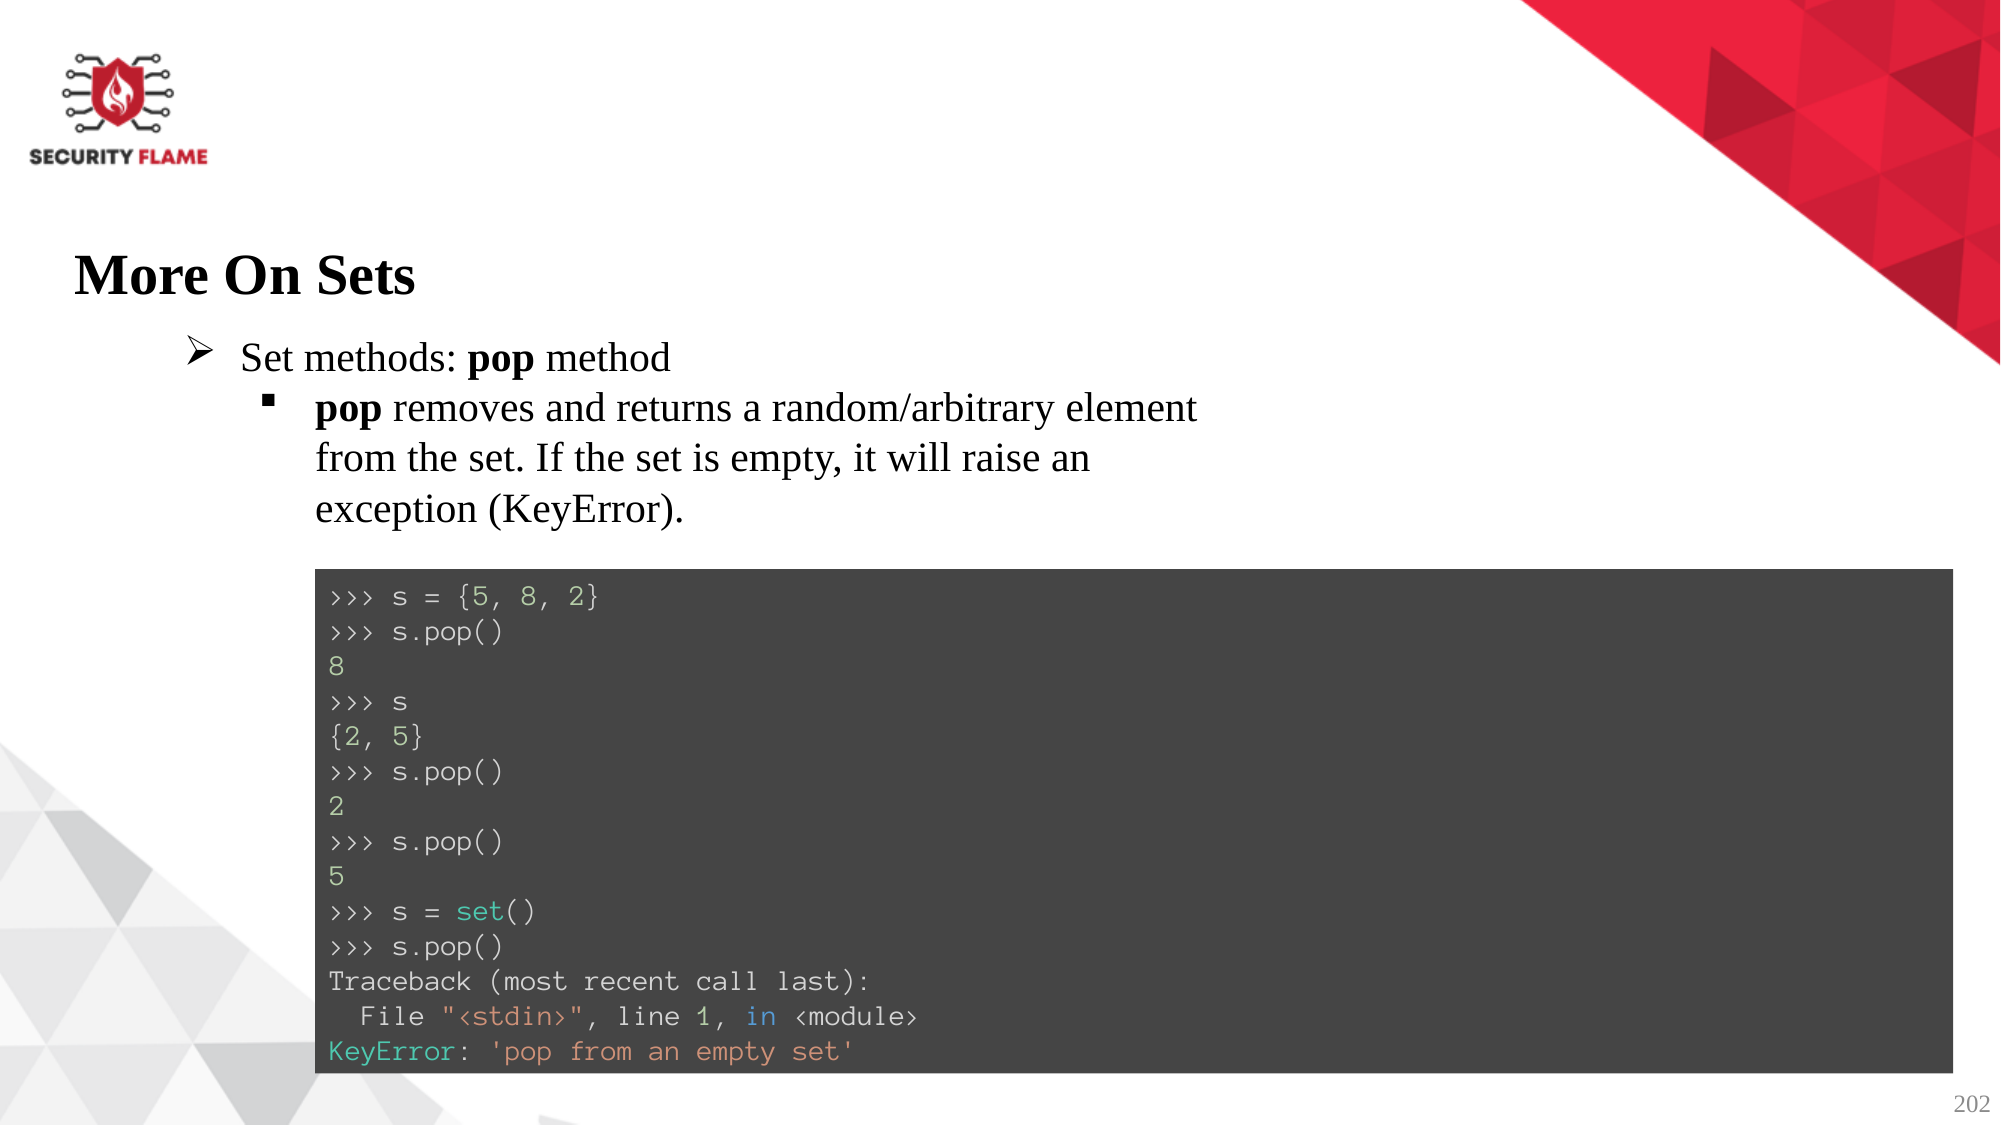

More On Sets
Set methods: pop method
pop removes and returns a random/arbitrary element from the set. If the set is empty, it will raise an exception (KeyError).
>>> s = {5, 8, 2}
>>> s.pop()
8
>>> s
{2, 5}
>>> s.pop()
2
>>> s.pop()
5
>>> s = set()
>>> s.pop()
Traceback (most recent call last):
  File "<stdin>", line 1, in <module>
KeyError: 'pop from an empty set'
202